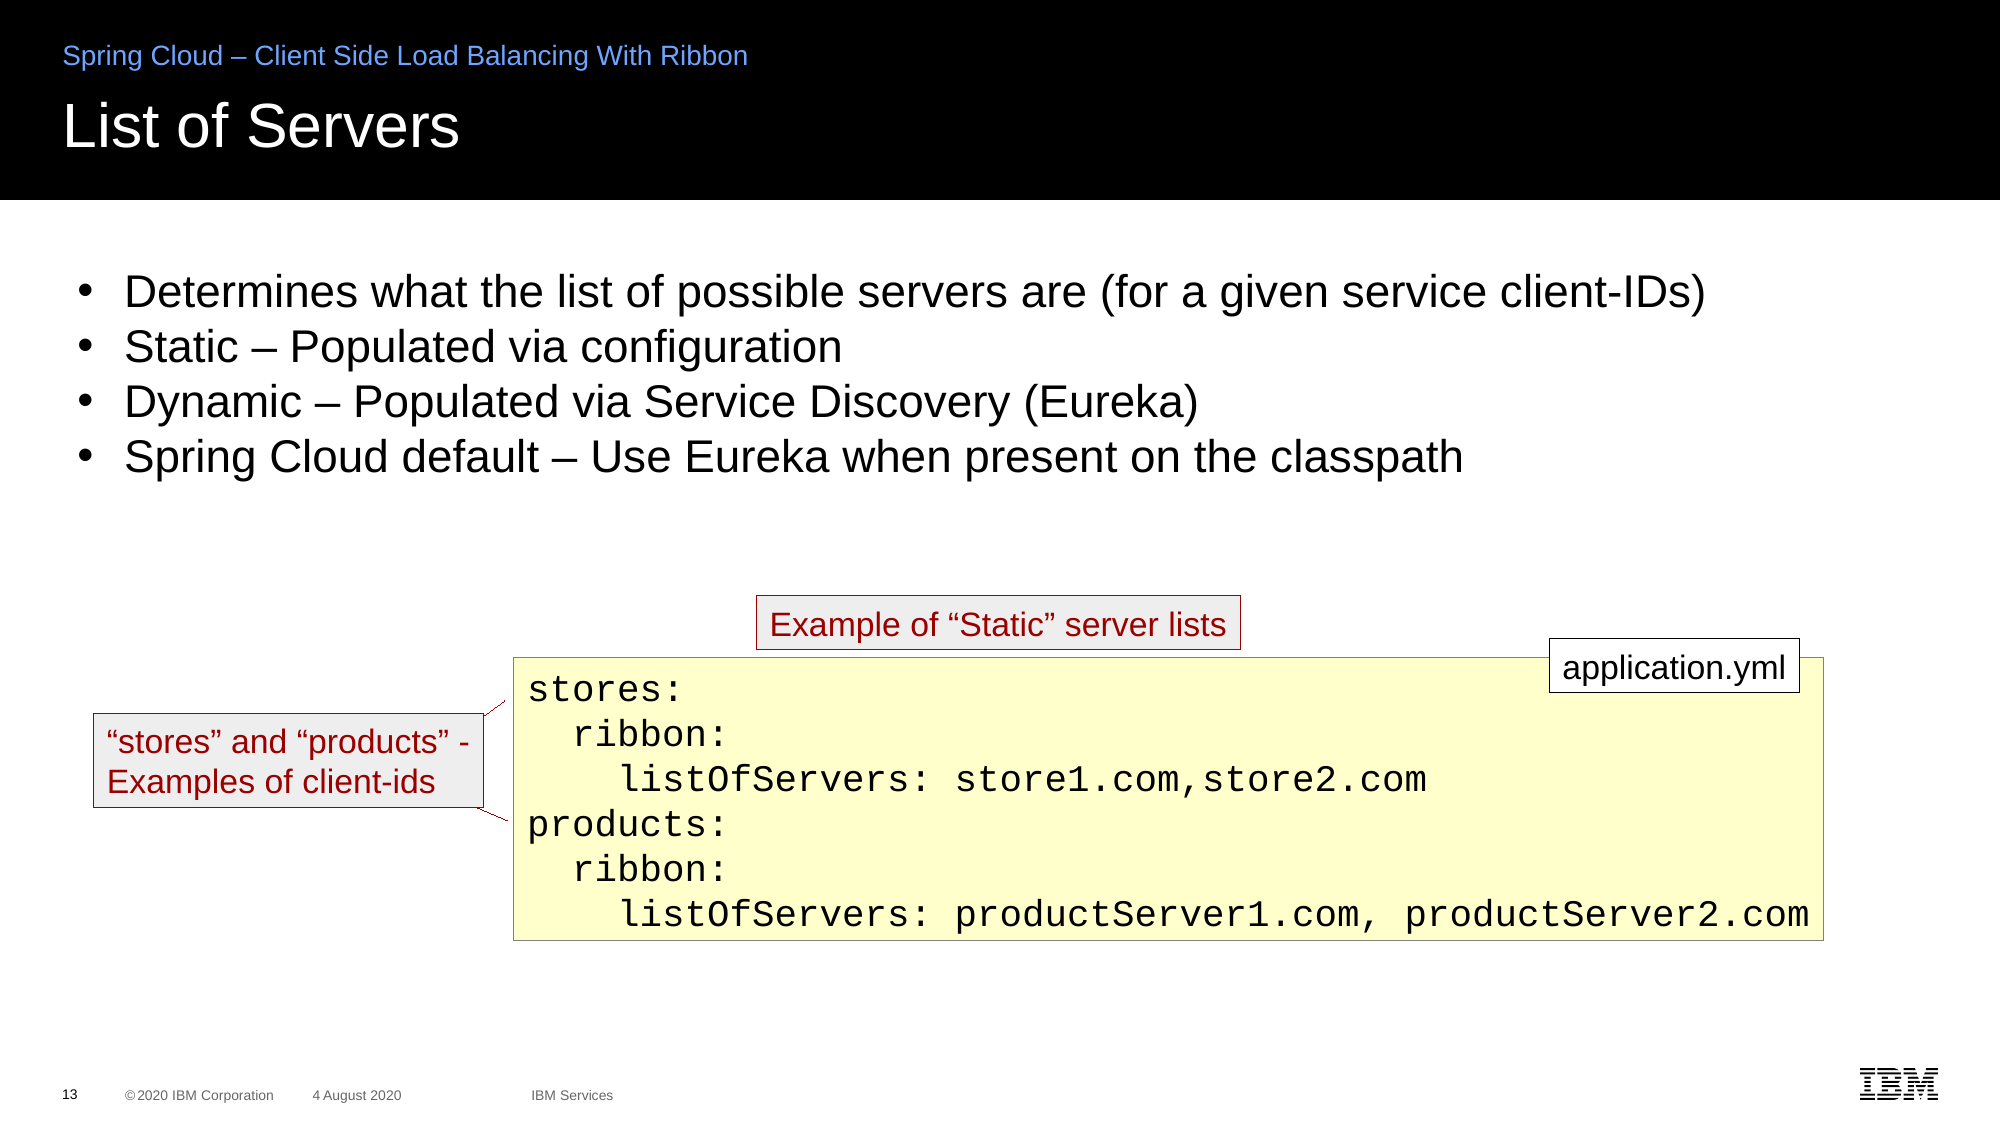

Spring Cloud – Client Side Load Balancing With Ribbon
# List of Servers
Determines what the list of possible servers are (for a given service client-IDs)
Static – Populated via configuration
Dynamic – Populated via Service Discovery (Eureka)
Spring Cloud default – Use Eureka when present on the classpath
Example of “Static” server lists
application.yml
stores:
  ribbon:
    listOfServers: store1.com,store2.com
products:
  ribbon:
    listOfServers: productServer1.com, productServer2.com

“stores” and “products” -
Examples of client-ids